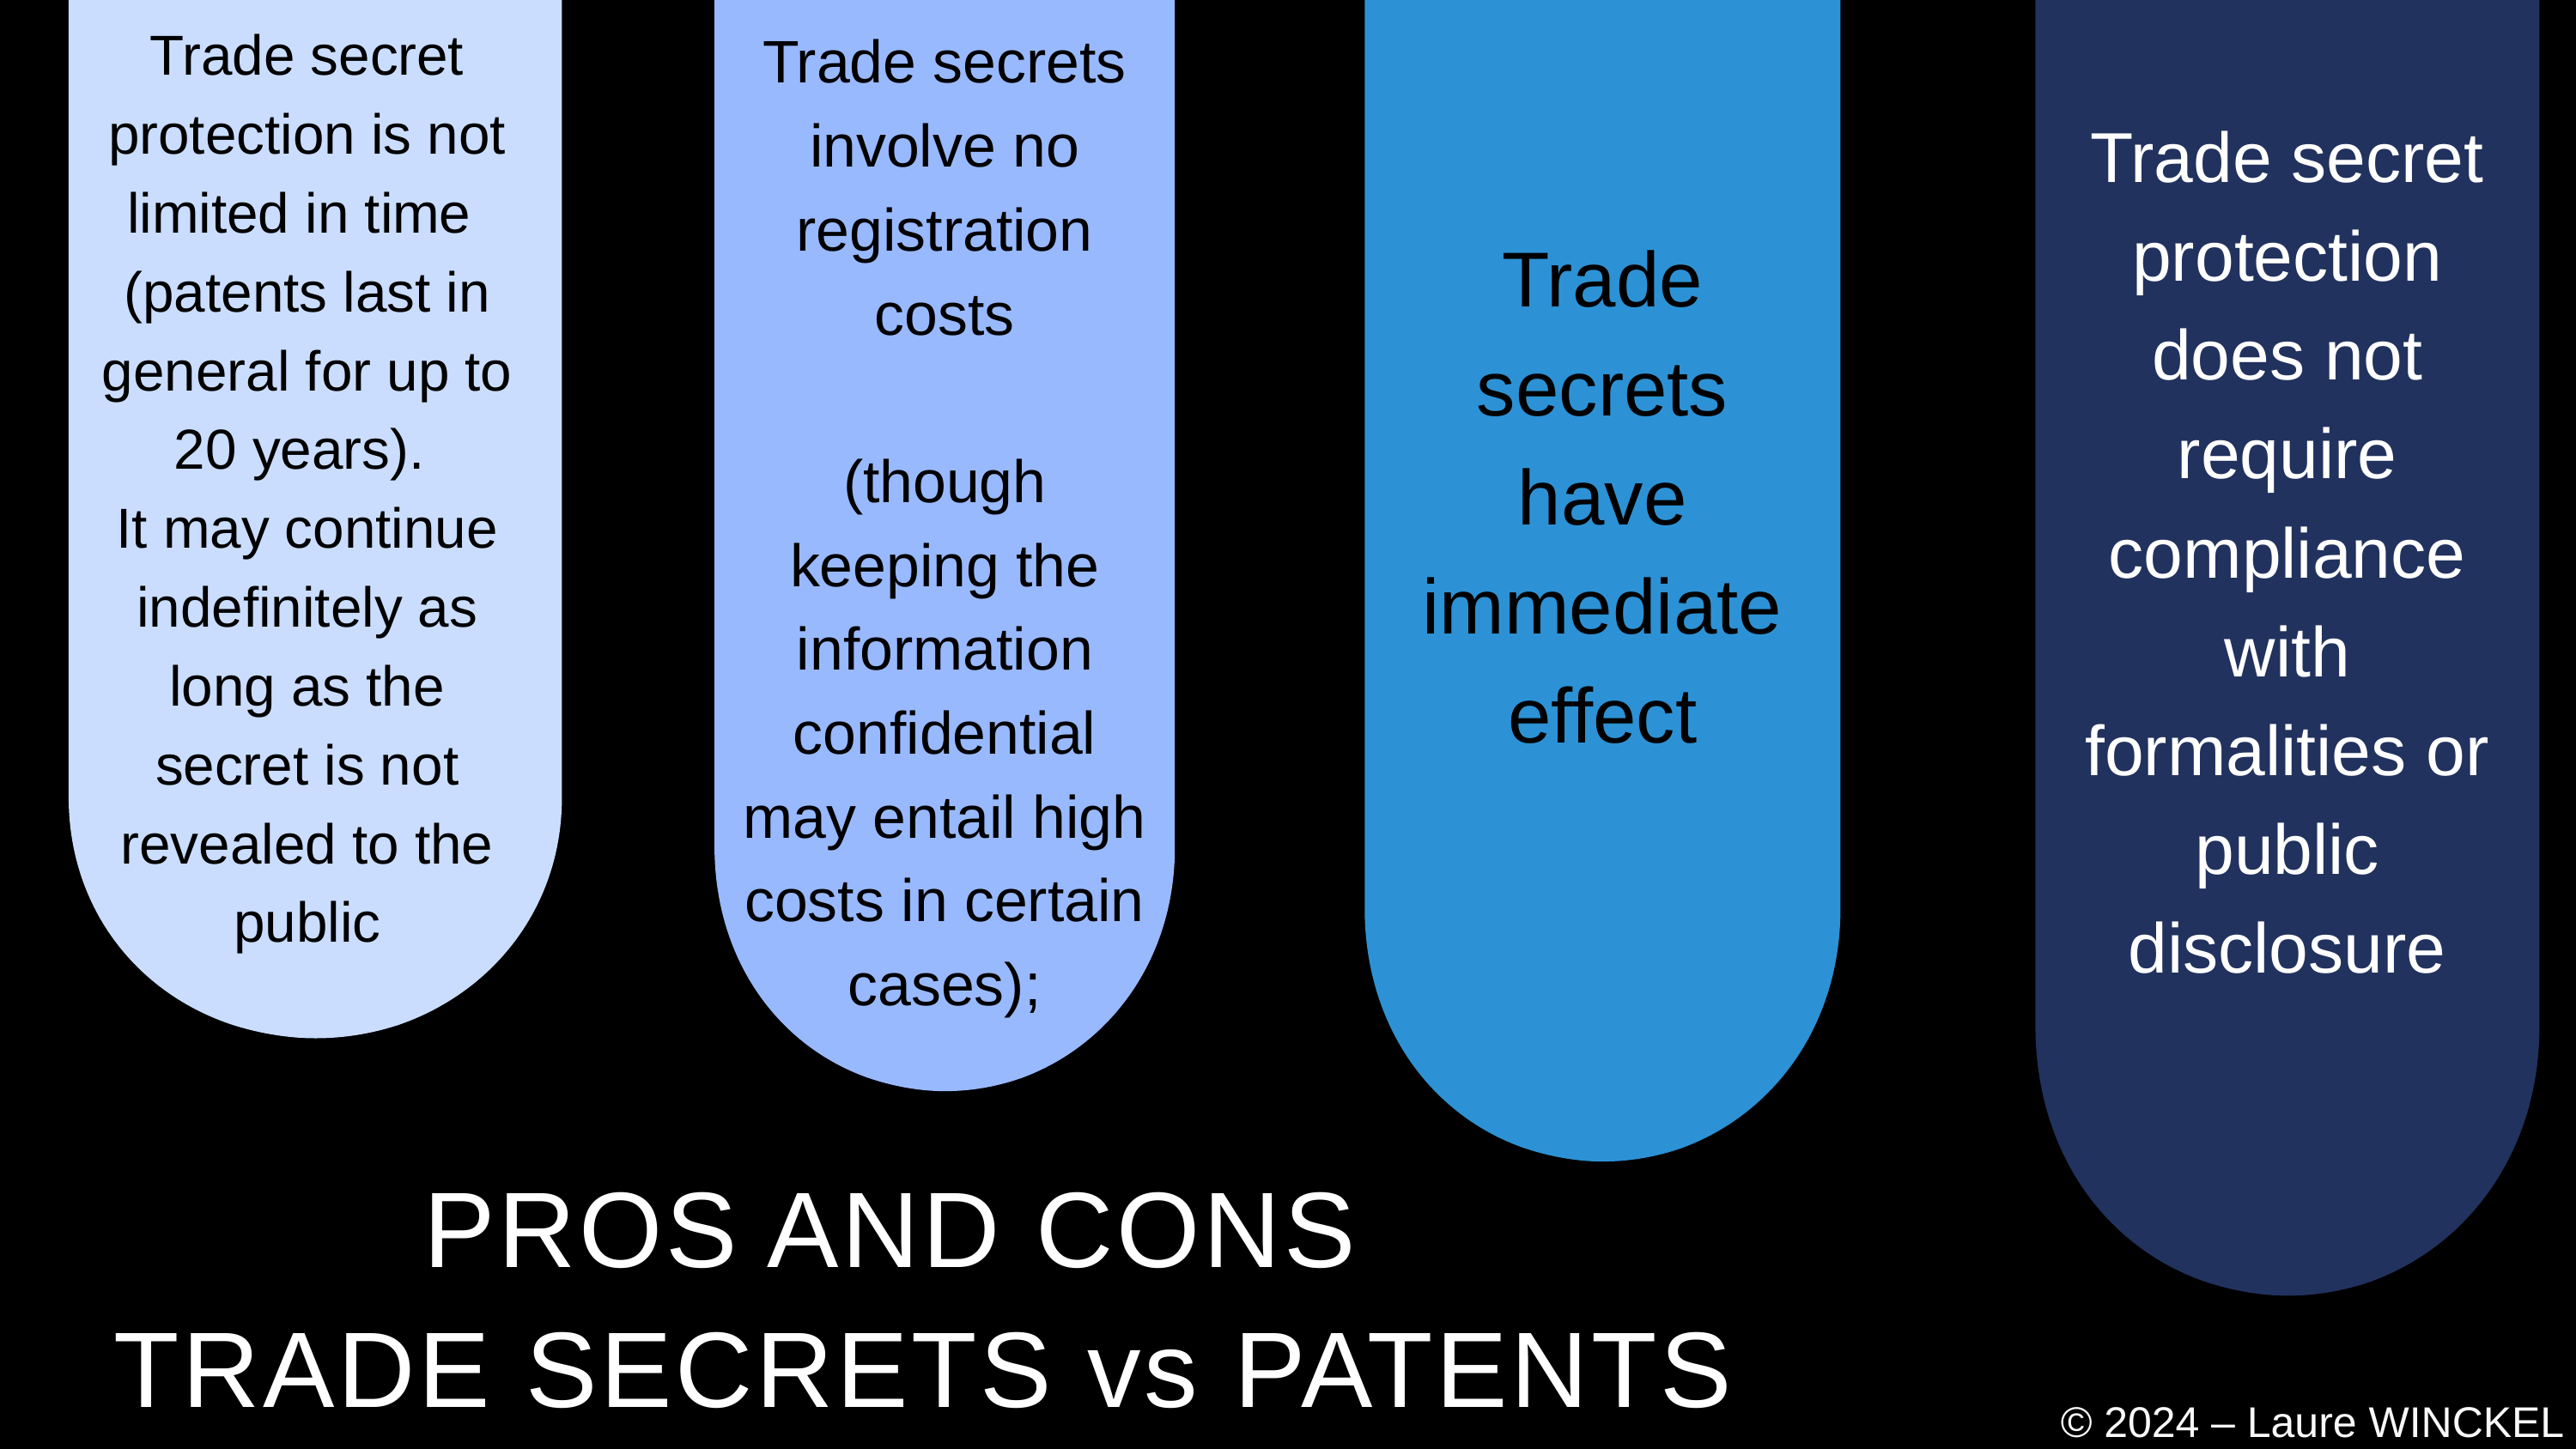

Trade secret protection is not limited in time
(patents last in general for up to 20 years).
It may continue indefinitely as long as the secret is not revealed to the public
Trade secrets involve no registration costs

(though keeping the information confidential may entail high costs in certain cases);

Trade secret protection does not require compliance with formalities or public disclosure
Trade secrets have immediate effect

PROS AND CONS
 TRADE SECRETS vs PATENTS
© 2024 – Laure WINCKEL